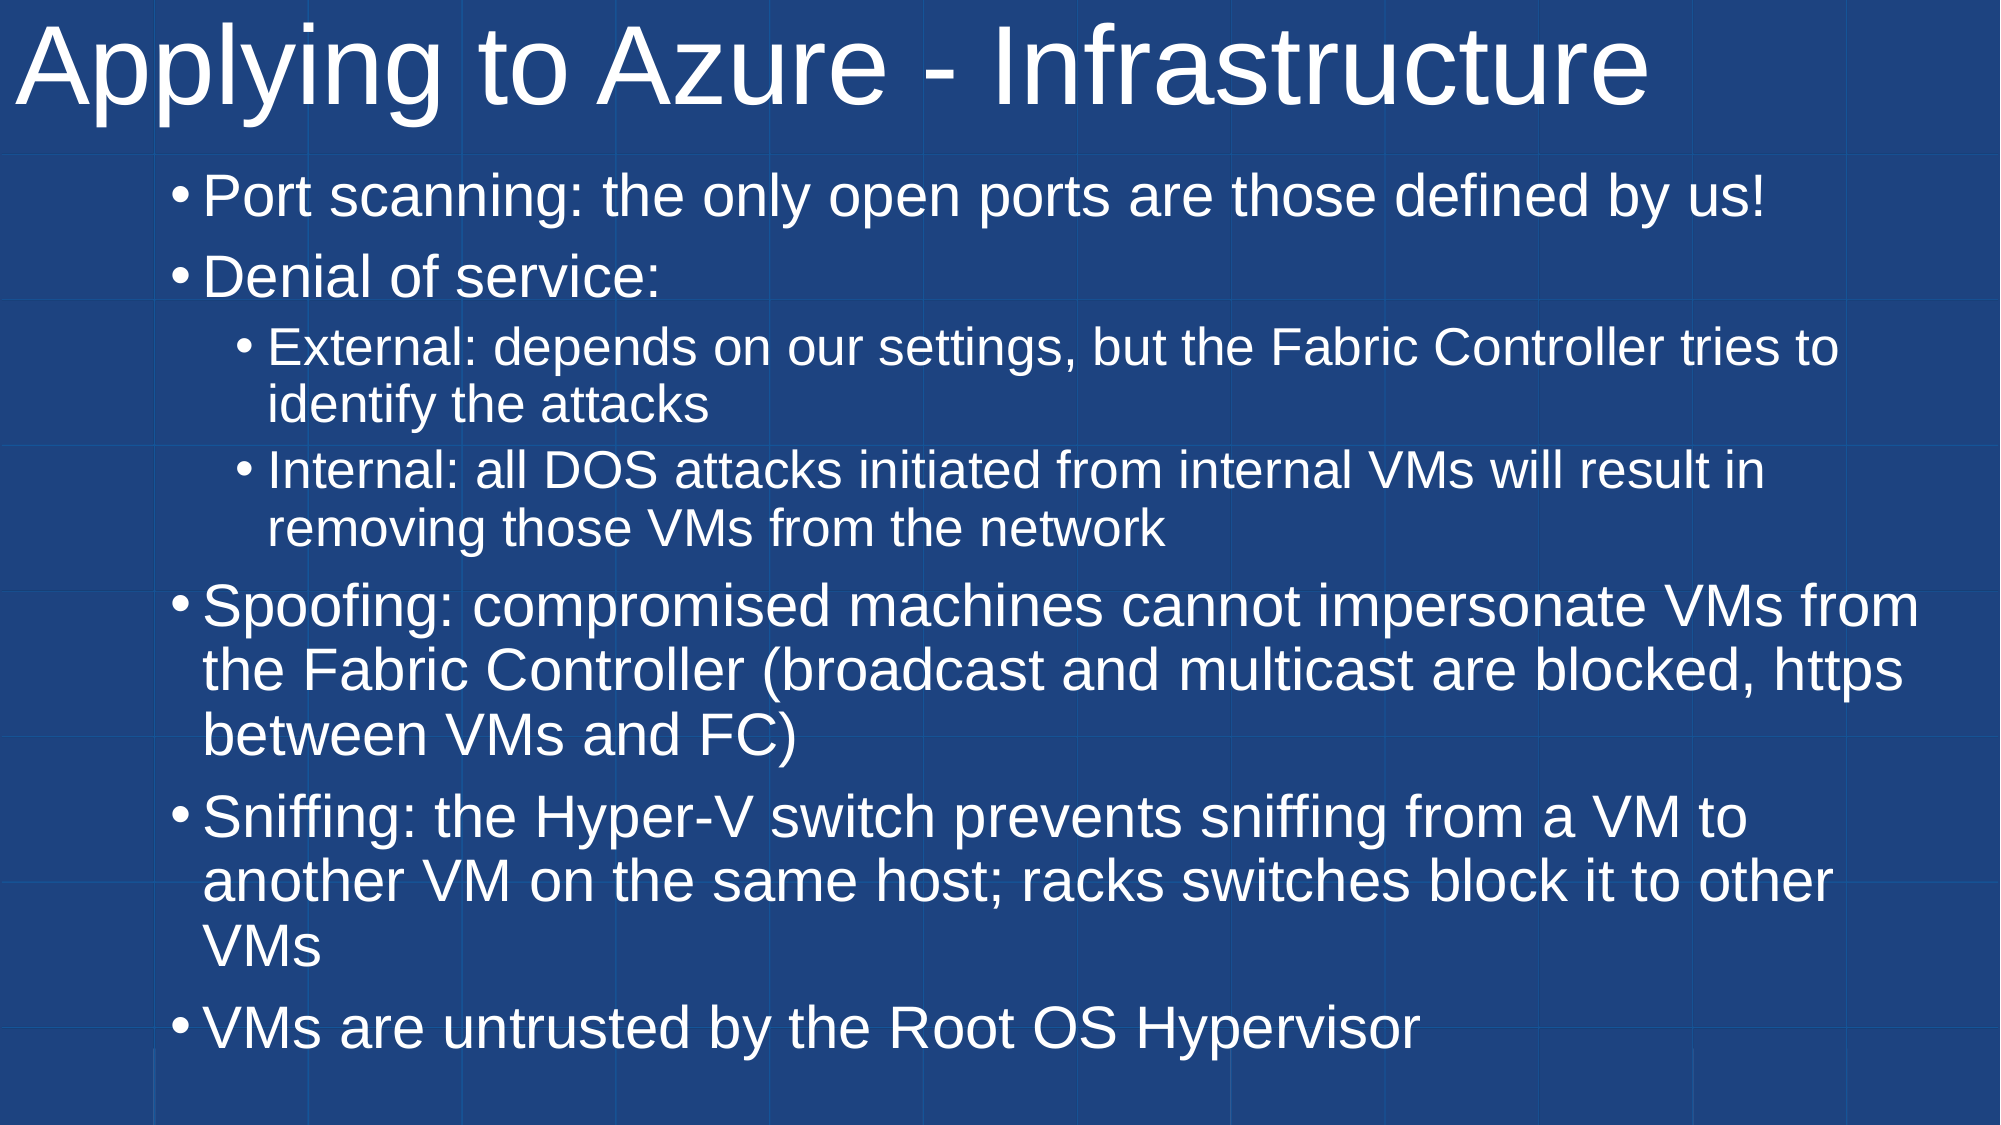

# Applying to Azure - Infrastructure
Port scanning: the only open ports are those defined by us!
Denial of service:
External: depends on our settings, but the Fabric Controller tries to identify the attacks
Internal: all DOS attacks initiated from internal VMs will result in removing those VMs from the network
Spoofing: compromised machines cannot impersonate VMs from the Fabric Controller (broadcast and multicast are blocked, https between VMs and FC)
Sniffing: the Hyper-V switch prevents sniffing from a VM to another VM on the same host; racks switches block it to other VMs
VMs are untrusted by the Root OS Hypervisor